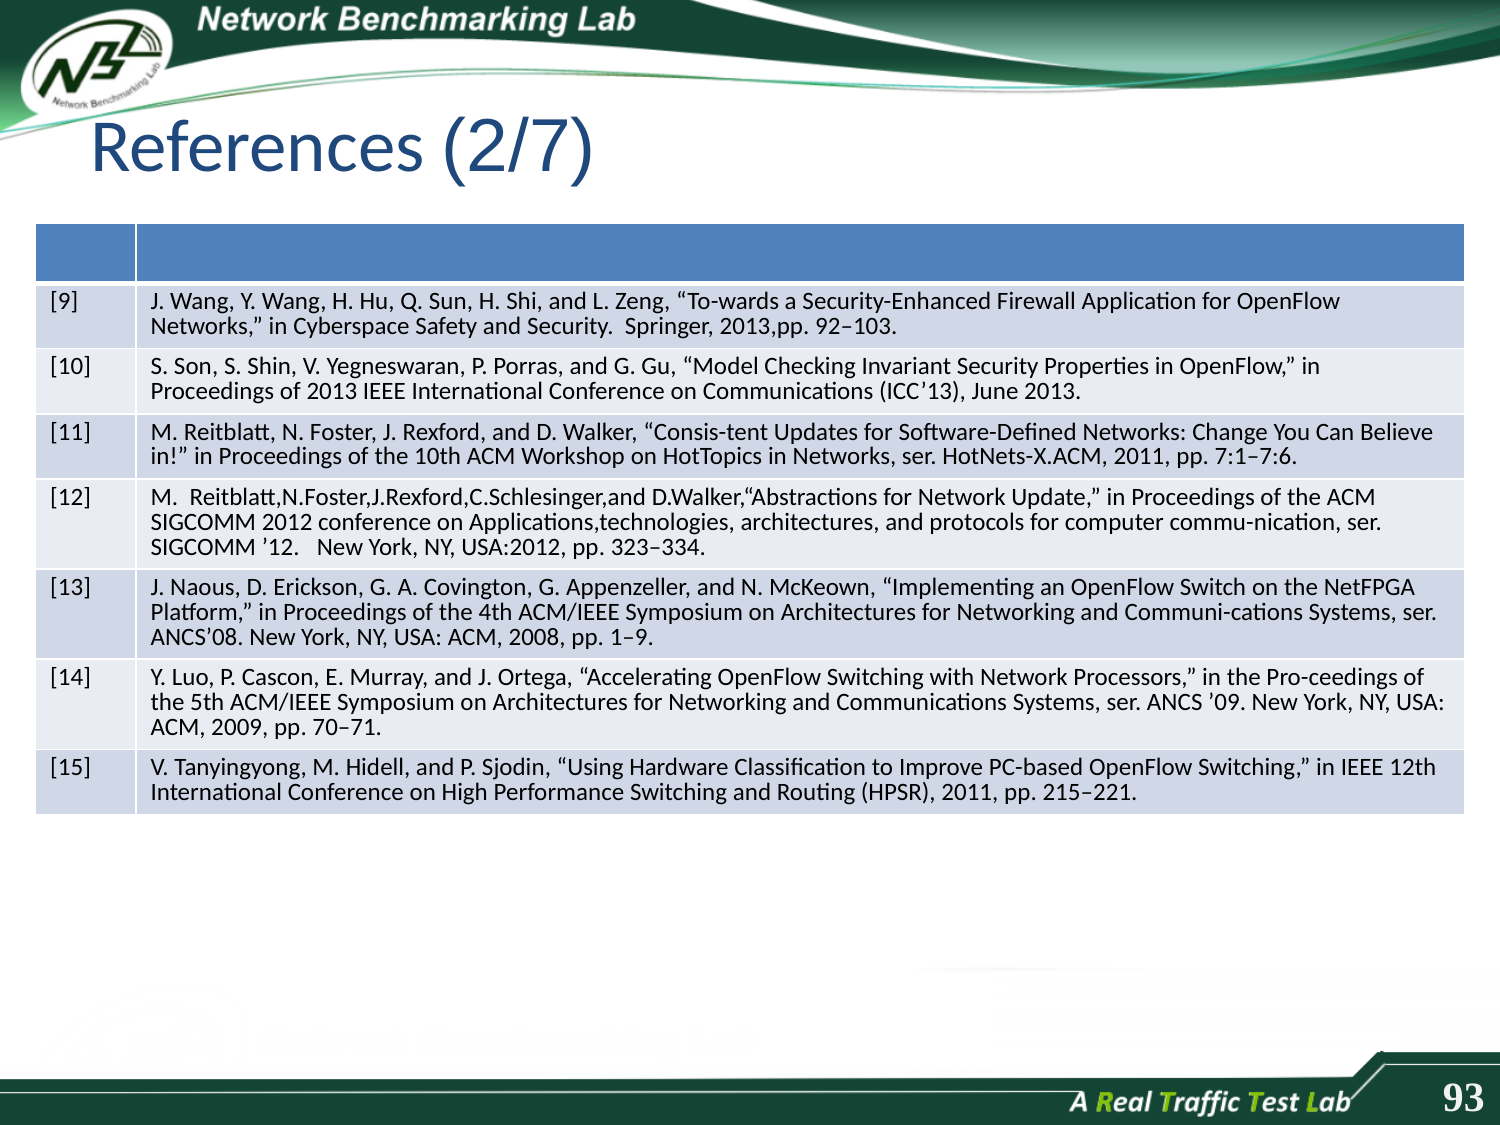

# References (2/7)
|  |  |
| --- | --- |
| [9] | J. Wang, Y. Wang, H. Hu, Q. Sun, H. Shi, and L. Zeng, “To-wards a Security-Enhanced Firewall Application for OpenFlow Networks,” in Cyberspace Safety and Security. Springer, 2013,pp. 92–103. |
| [10] | S. Son, S. Shin, V. Yegneswaran, P. Porras, and G. Gu, “Model Checking Invariant Security Properties in OpenFlow,” in Proceedings of 2013 IEEE International Conference on Communications (ICC’13), June 2013. |
| [11] | M. Reitblatt, N. Foster, J. Rexford, and D. Walker, “Consis-tent Updates for Software-Defined Networks: Change You Can Believe in!” in Proceedings of the 10th ACM Workshop on HotTopics in Networks, ser. HotNets-X.ACM, 2011, pp. 7:1–7:6. |
| [12] | M. Reitblatt,N.Foster,J.Rexford,C.Schlesinger,and D.Walker,“Abstractions for Network Update,” in Proceedings of the ACM SIGCOMM 2012 conference on Applications,technologies, architectures, and protocols for computer commu-nication, ser. SIGCOMM ’12. New York, NY, USA:2012, pp. 323–334. |
| [13] | J. Naous, D. Erickson, G. A. Covington, G. Appenzeller, and N. McKeown, “Implementing an OpenFlow Switch on the NetFPGA Platform,” in Proceedings of the 4th ACM/IEEE Symposium on Architectures for Networking and Communi-cations Systems, ser. ANCS’08. New York, NY, USA: ACM, 2008, pp. 1–9. |
| [14] | Y. Luo, P. Cascon, E. Murray, and J. Ortega, “Accelerating OpenFlow Switching with Network Processors,” in the Pro-ceedings of the 5th ACM/IEEE Symposium on Architectures for Networking and Communications Systems, ser. ANCS ’09. New York, NY, USA: ACM, 2009, pp. 70–71. |
| [15] | V. Tanyingyong, M. Hidell, and P. Sjodin, “Using Hardware Classification to Improve PC-based OpenFlow Switching,” in IEEE 12th International Conference on High Performance Switching and Routing (HPSR), 2011, pp. 215–221. |
93